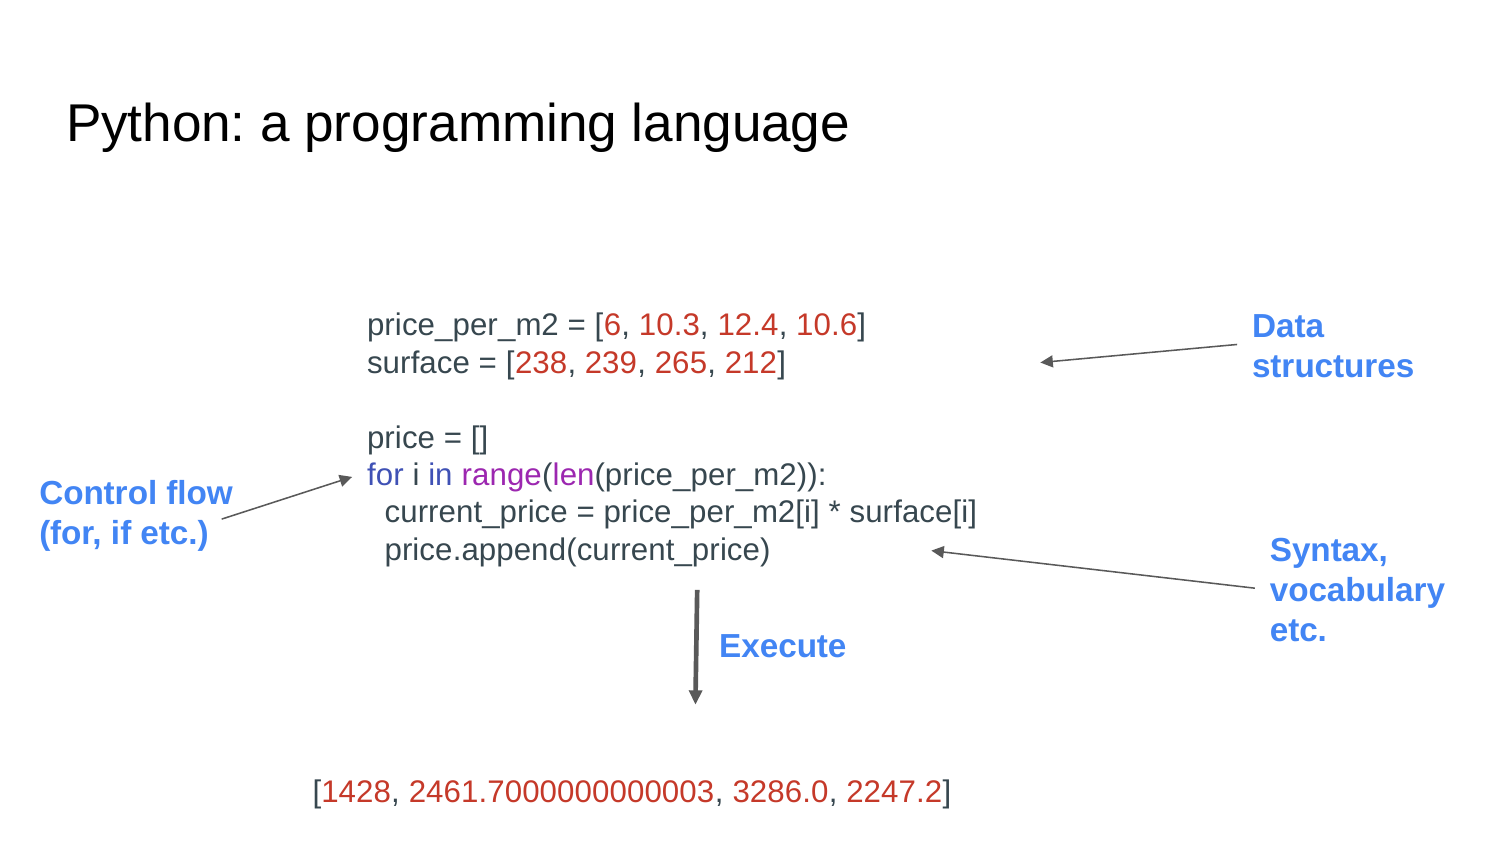

# Python: a programming language
price_per_m2 = [6, 10.3, 12.4, 10.6]
surface = [238, 239, 265, 212]

price = []
for i in range(len(price_per_m2)):
  current_price = price_per_m2[i] * surface[i]
  price.append(current_price)
Data structures
Control flow (for, if etc.)
Syntax, vocabulary etc.
Execute
[1428, 2461.7000000000003, 3286.0, 2247.2]